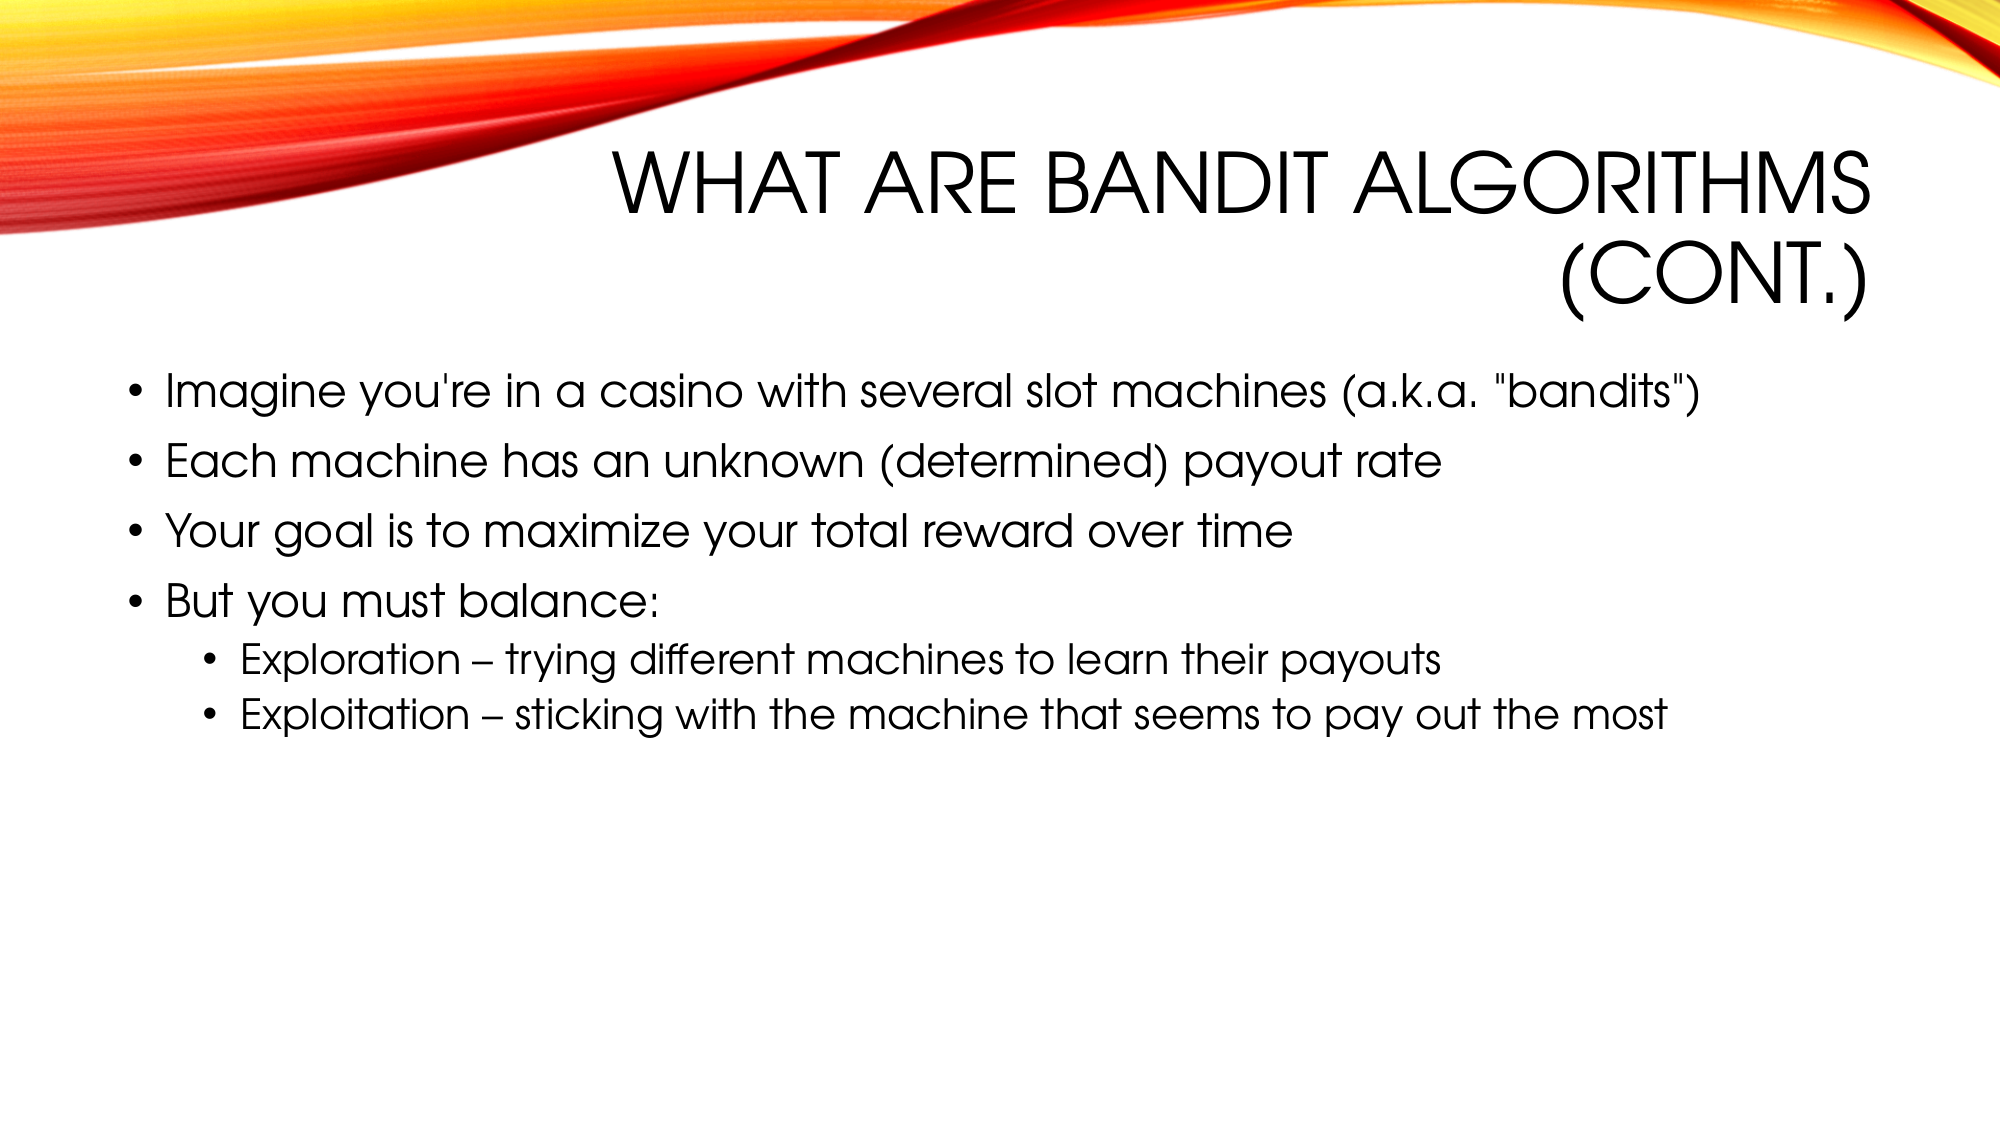

# What Are Bandit Algorithms (CONT.)
Imagine you're in a casino with several slot machines (a.k.a. "bandits")
Each machine has an unknown (determined) payout rate
Your goal is to maximize your total reward over time
But you must balance:
Exploration – trying different machines to learn their payouts
Exploitation – sticking with the machine that seems to pay out the most